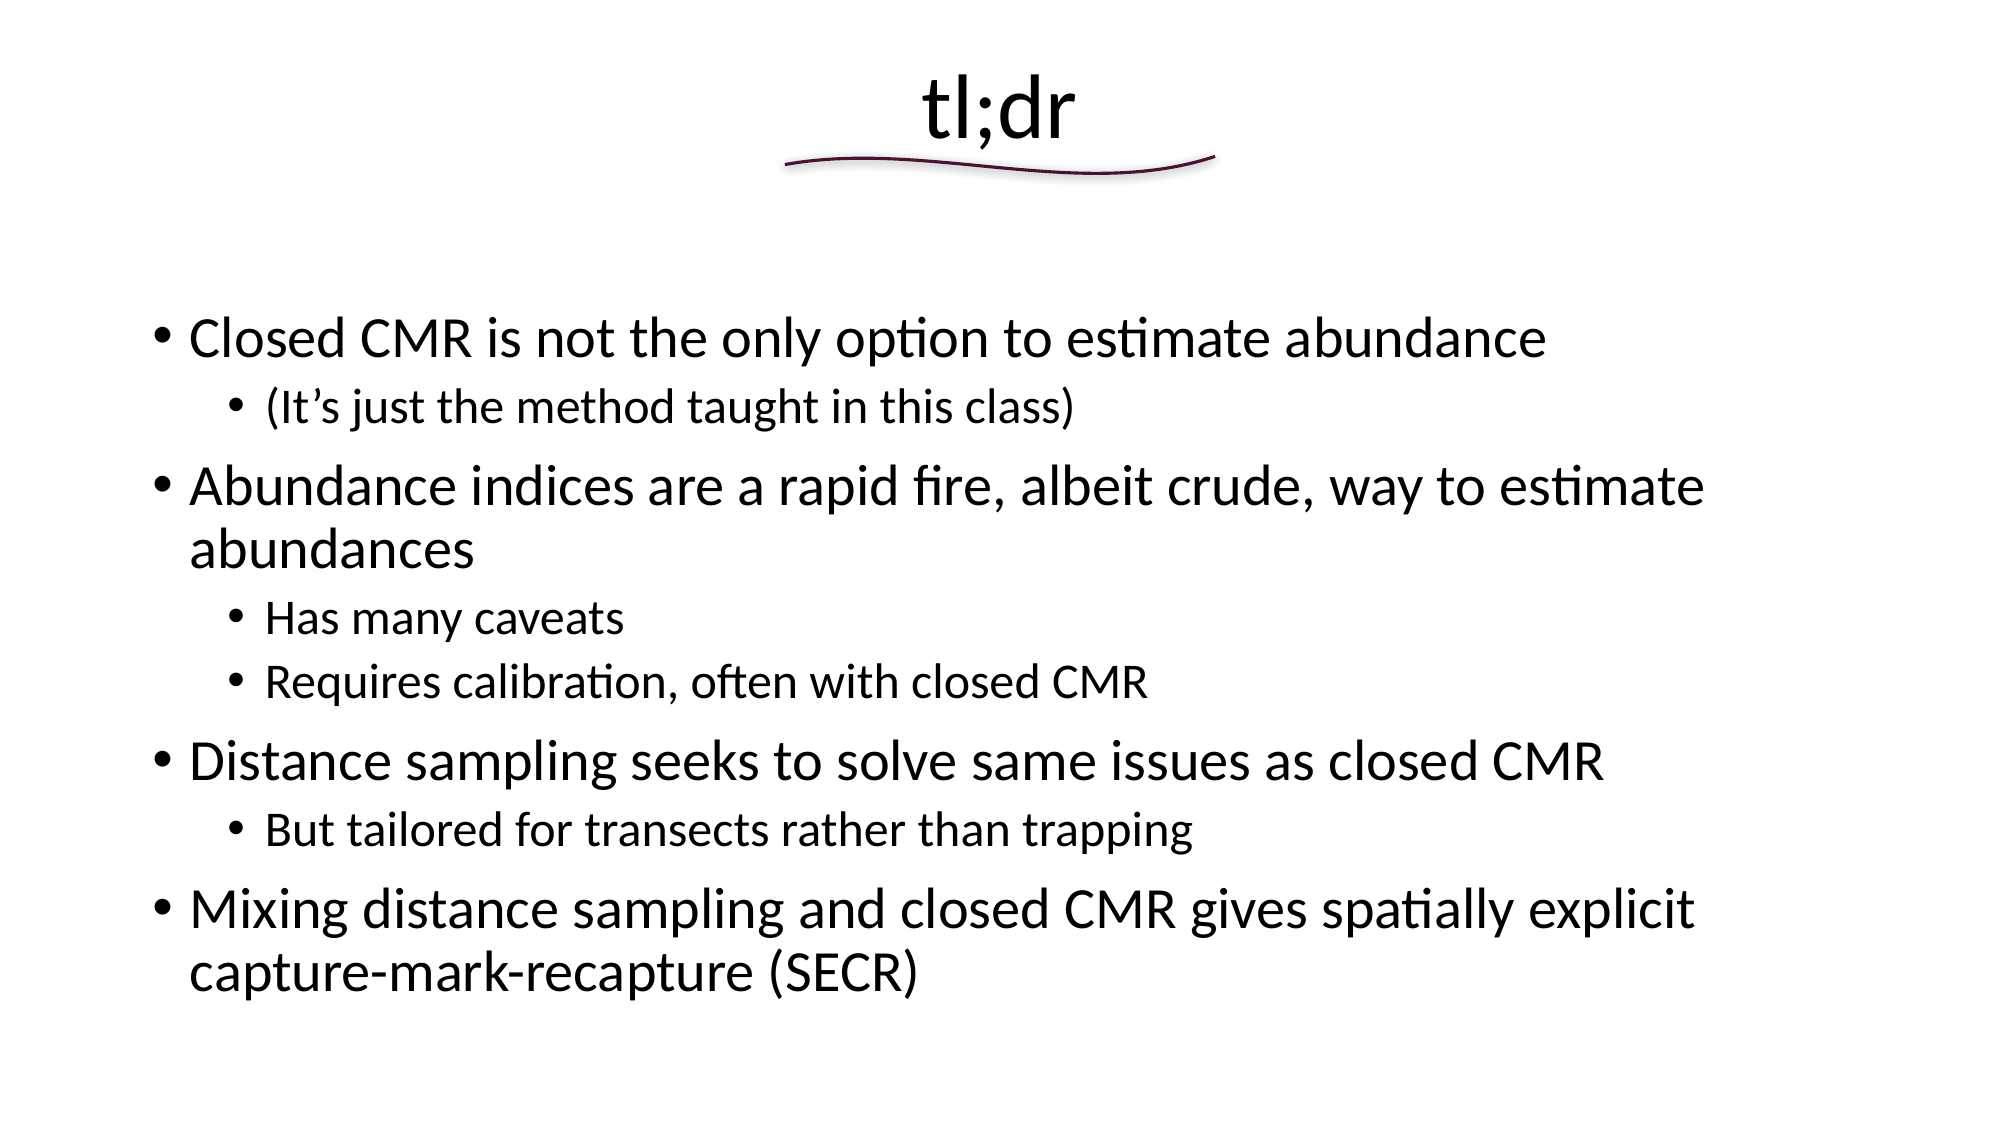

# tl;dr

Closed CMR is not the only option to estimate abundance
(It’s just the method taught in this class)
Abundance indices are a rapid fire, albeit crude, way to estimate abundances
Has many caveats
Requires calibration, often with closed CMR
Distance sampling seeks to solve same issues as closed CMR
But tailored for transects rather than trapping
Mixing distance sampling and closed CMR gives spatially explicit capture-mark-recapture (SECR)